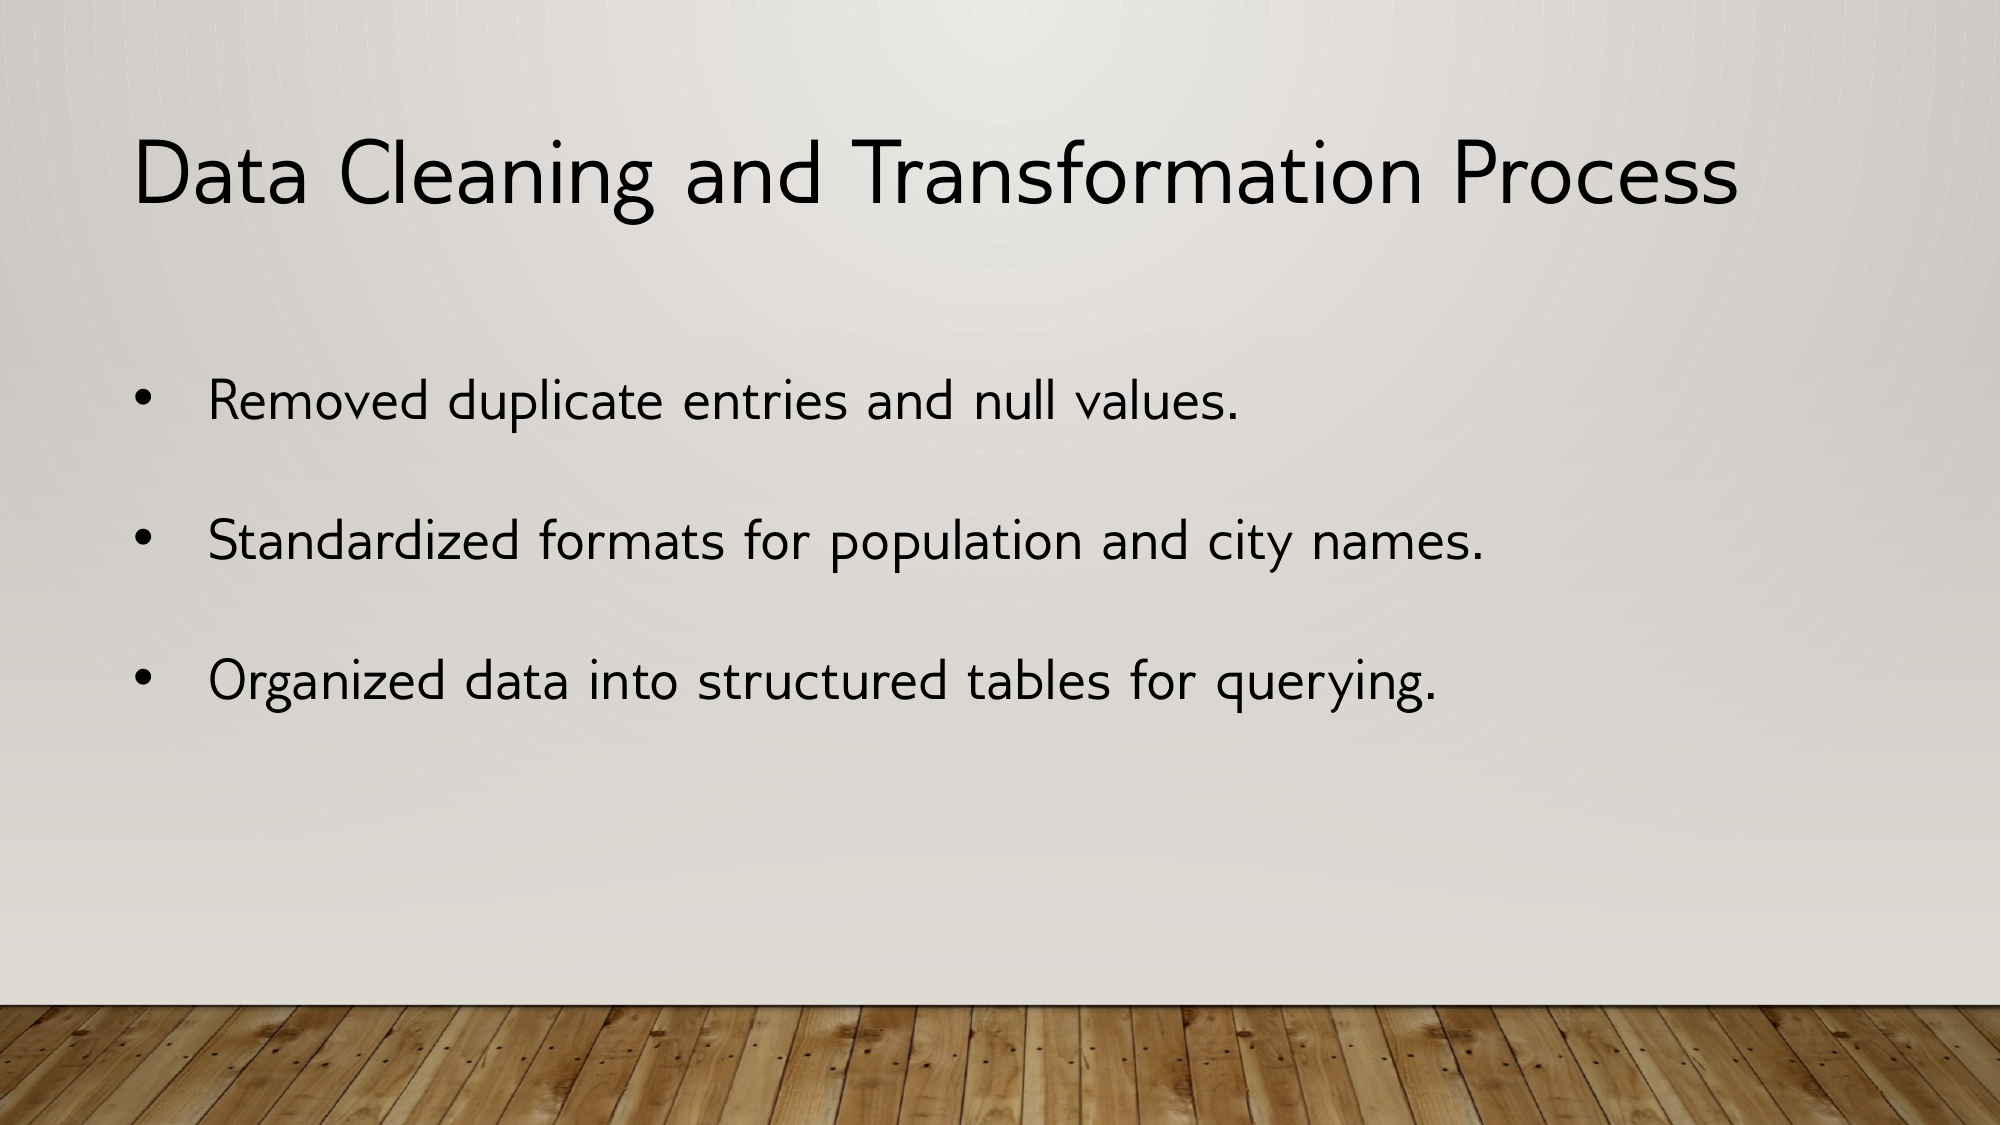

Data Cleaning and Transformation Process
Removed duplicate entries and null values.

Standardized formats for population and city names.

Organized data into structured tables for querying.